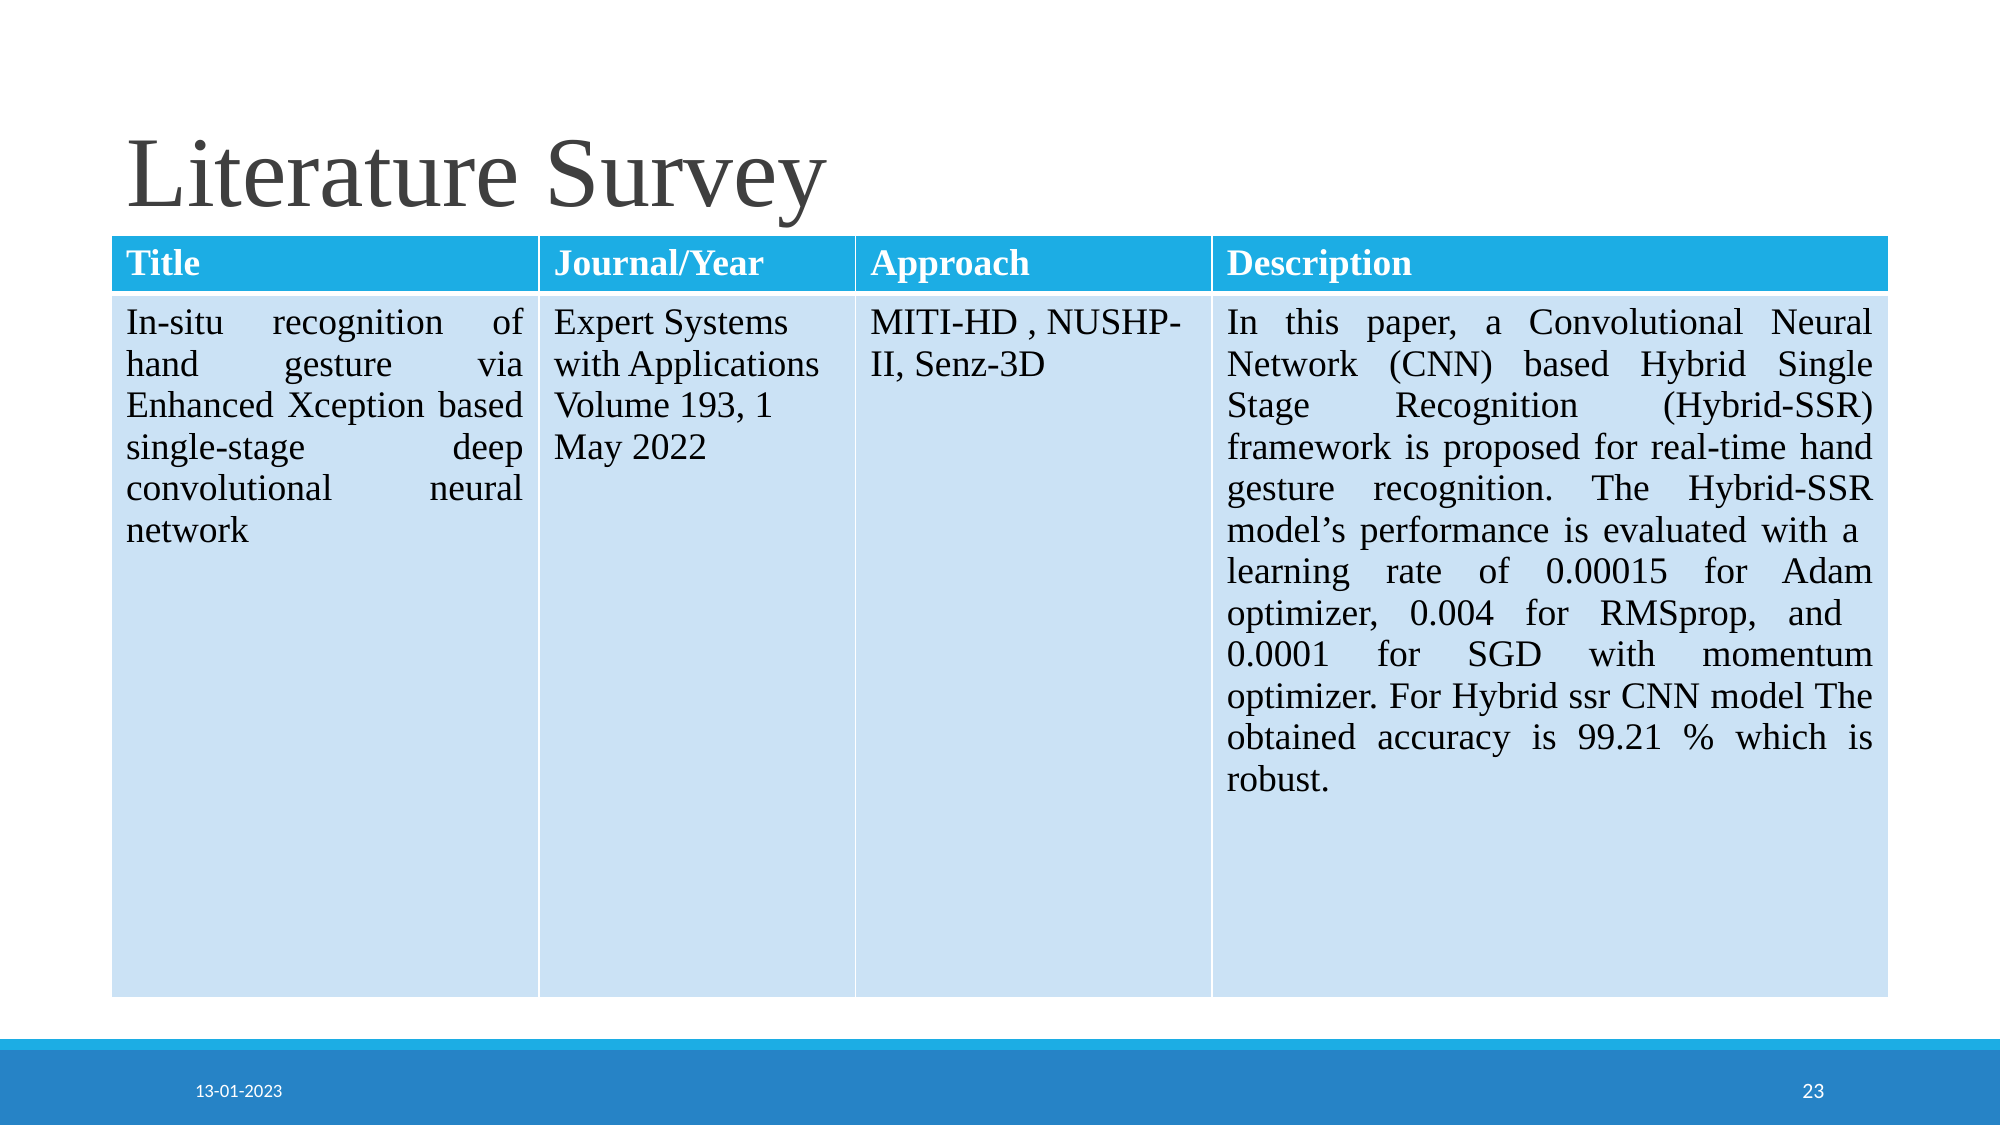

# Literature Survey
| Title | Journal/Year | Approach | Description |
| --- | --- | --- | --- |
| In-situ recognition of hand gesture via Enhanced Xception based single-stage deep convolutional neural network​ | Expert Systems with Applications Volume 193, 1 May 2022 | MITI-HD , NUSHP-II, Senz-3D | In this paper, a Convolutional Neural Network (CNN) based Hybrid Single Stage Recognition (Hybrid-SSR) framework is proposed for real-time hand gesture recognition. The Hybrid-SSR model’s performance is evaluated with a learning rate of 0.00015 for Adam optimizer, 0.004 for RMSprop, and 0.0001 for SGD with momentum optimizer. For Hybrid ssr CNN model The obtained accuracy is 99.21 % which is robust. |
13-01-2023
23